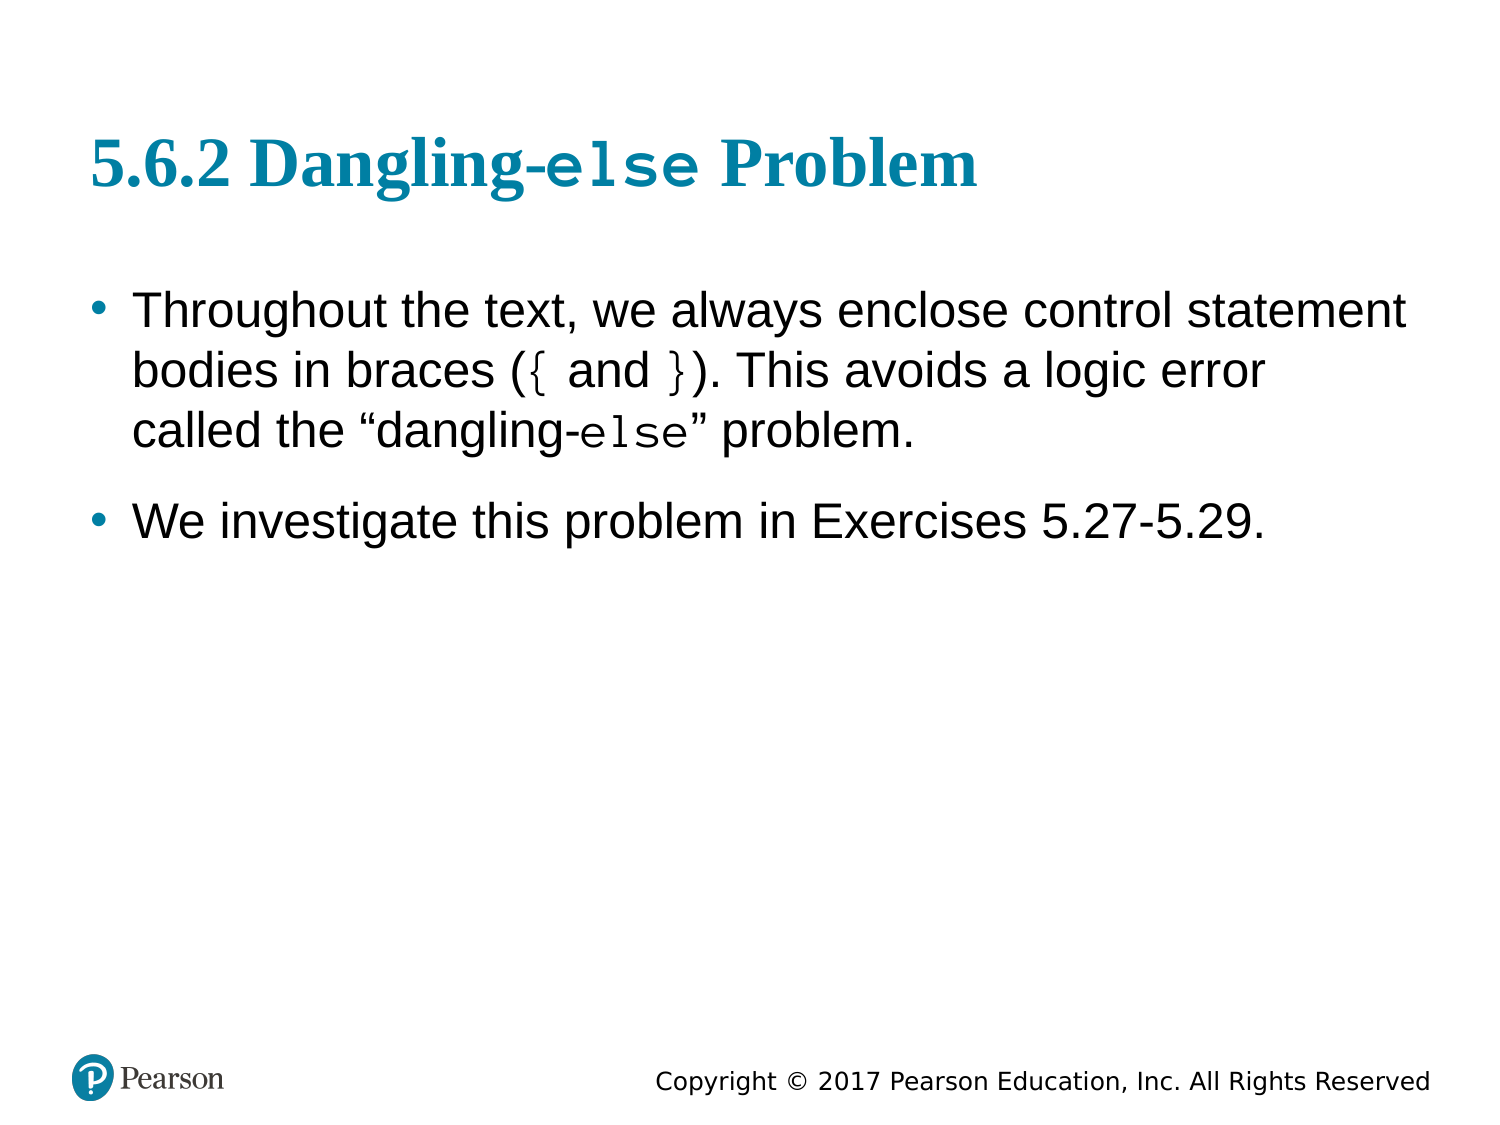

# 5.6.2 Dangling-else Problem
Throughout the text, we always enclose control statement bodies in braces ({ and }). This avoids a logic error called the “dangling-else” problem.
We investigate this problem in Exercises 5.27-5.29.